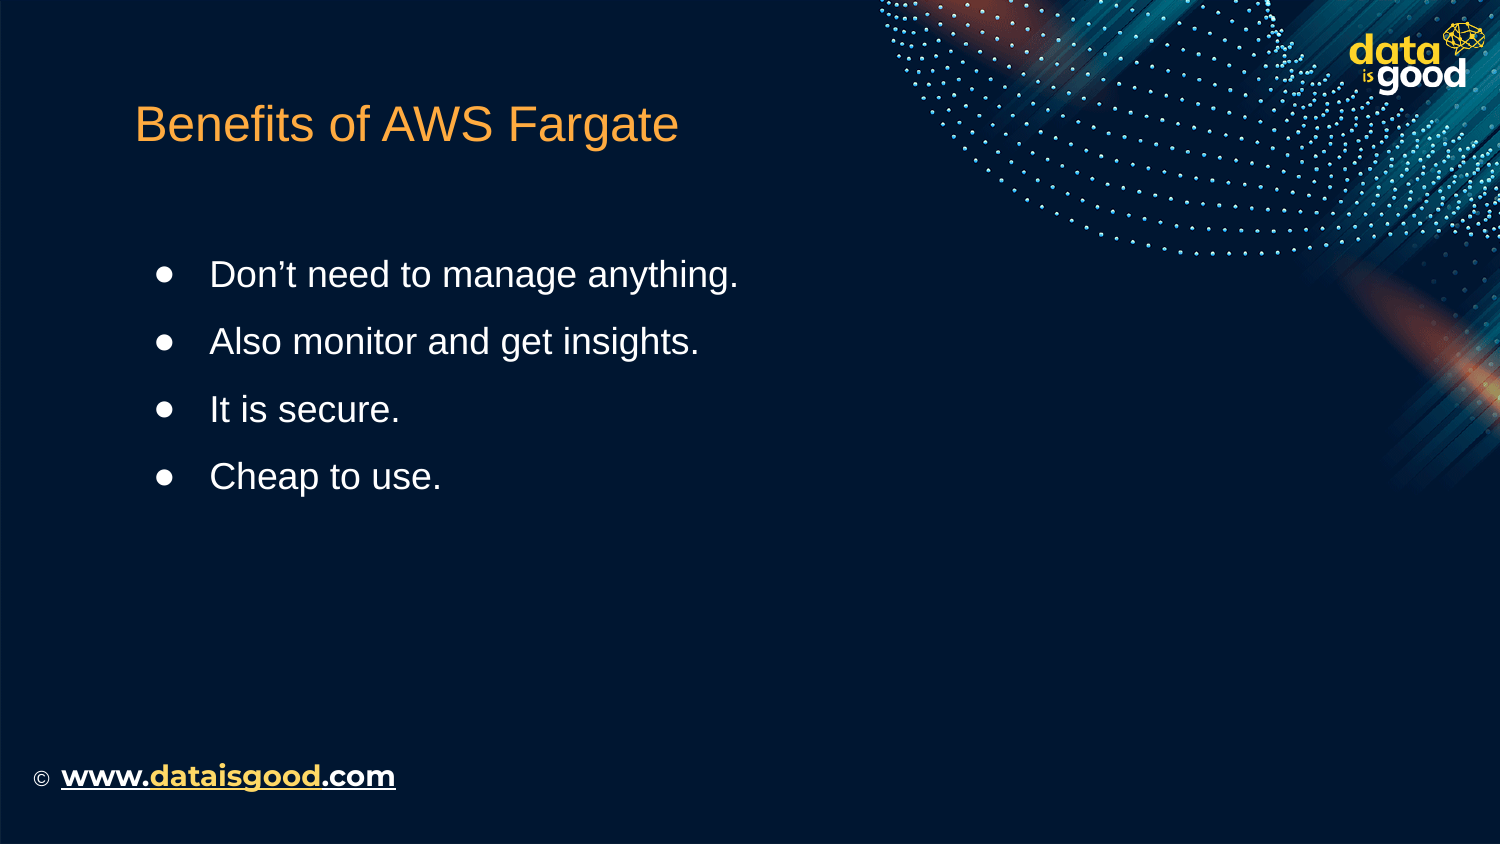

# Benefits of AWS Fargate
Don’t need to manage anything.
Also monitor and get insights.
It is secure.
Cheap to use.